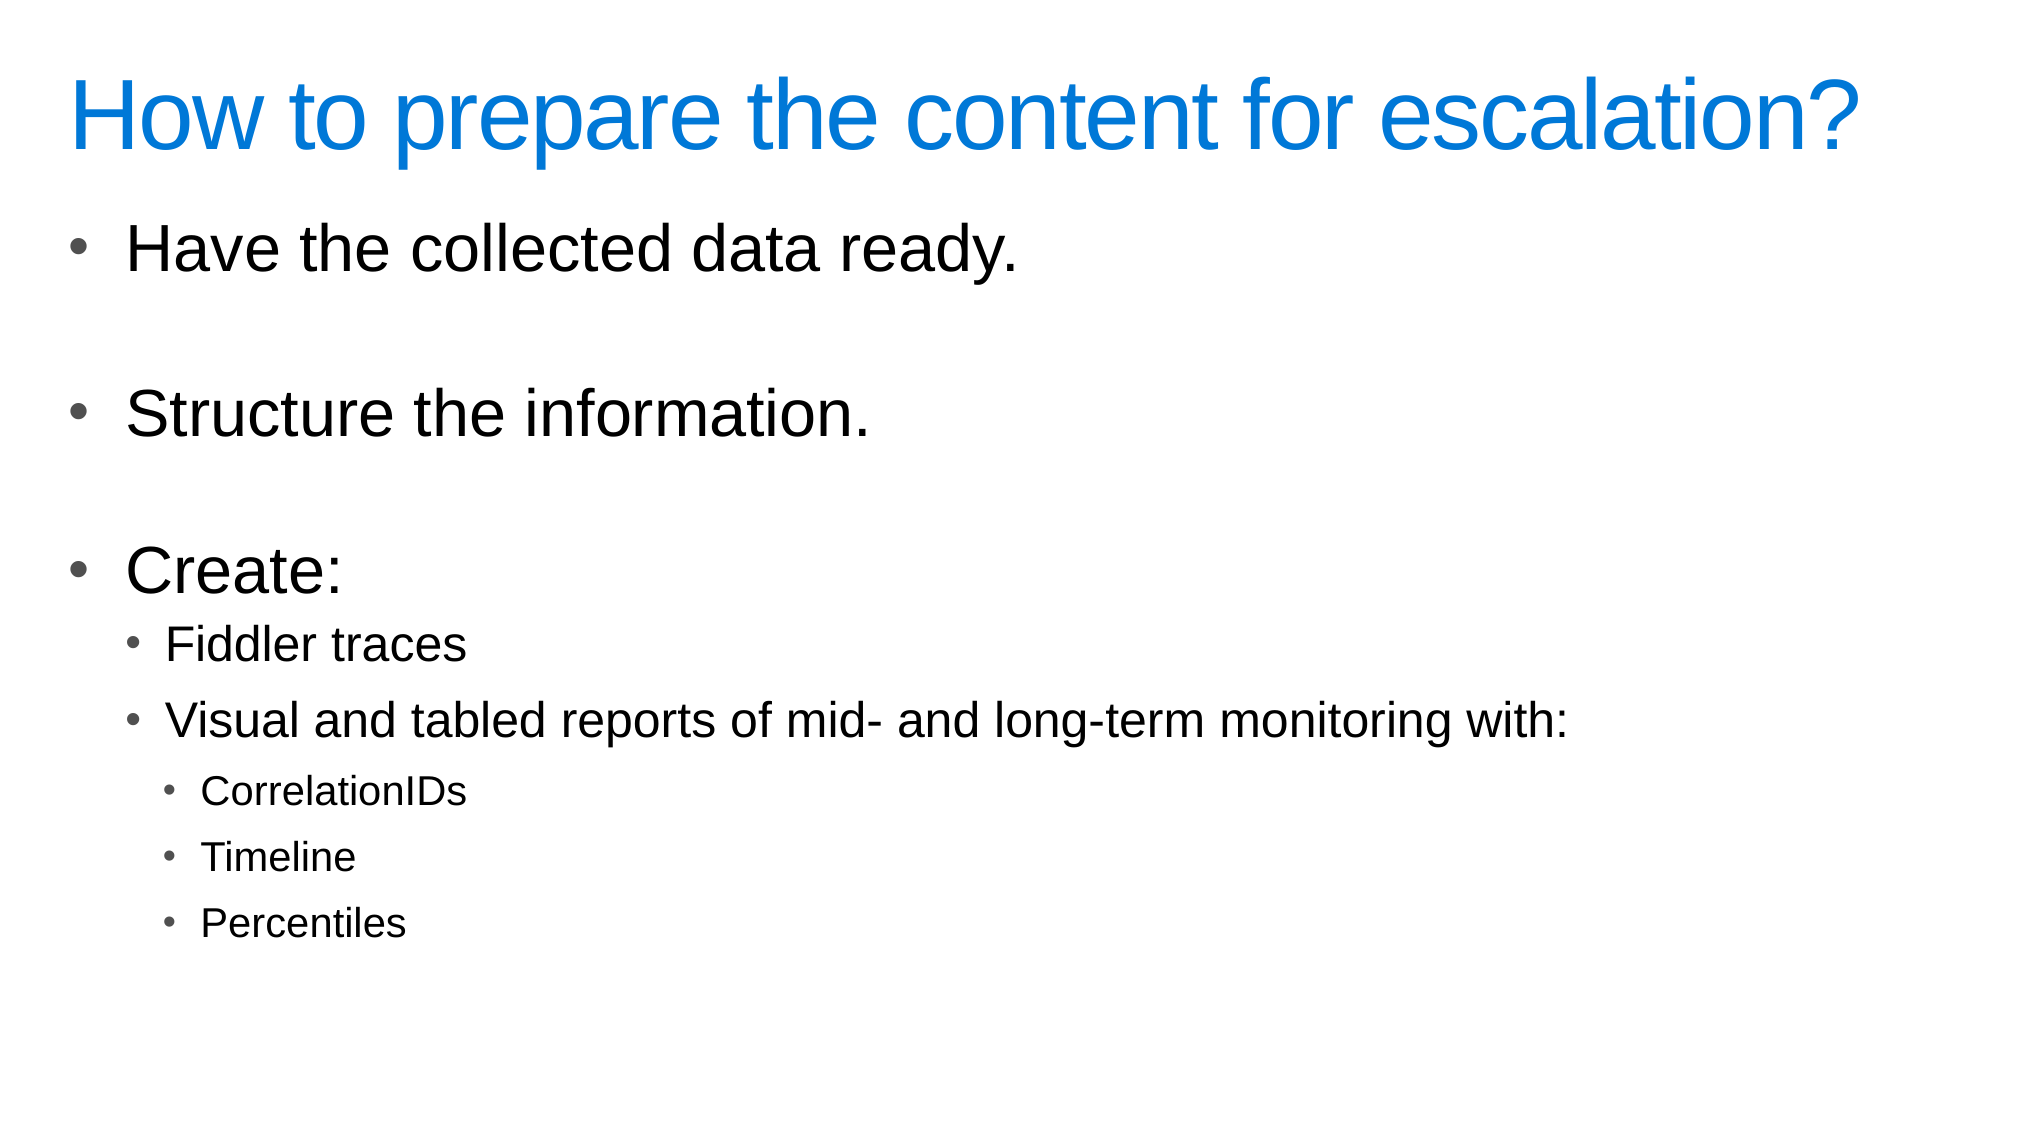

# How to prepare the content for escalation?
Have the collected data ready.
Structure the information.
Create:
Fiddler traces
Visual and tabled reports of mid- and long-term monitoring with:
CorrelationIDs
Timeline
Percentiles